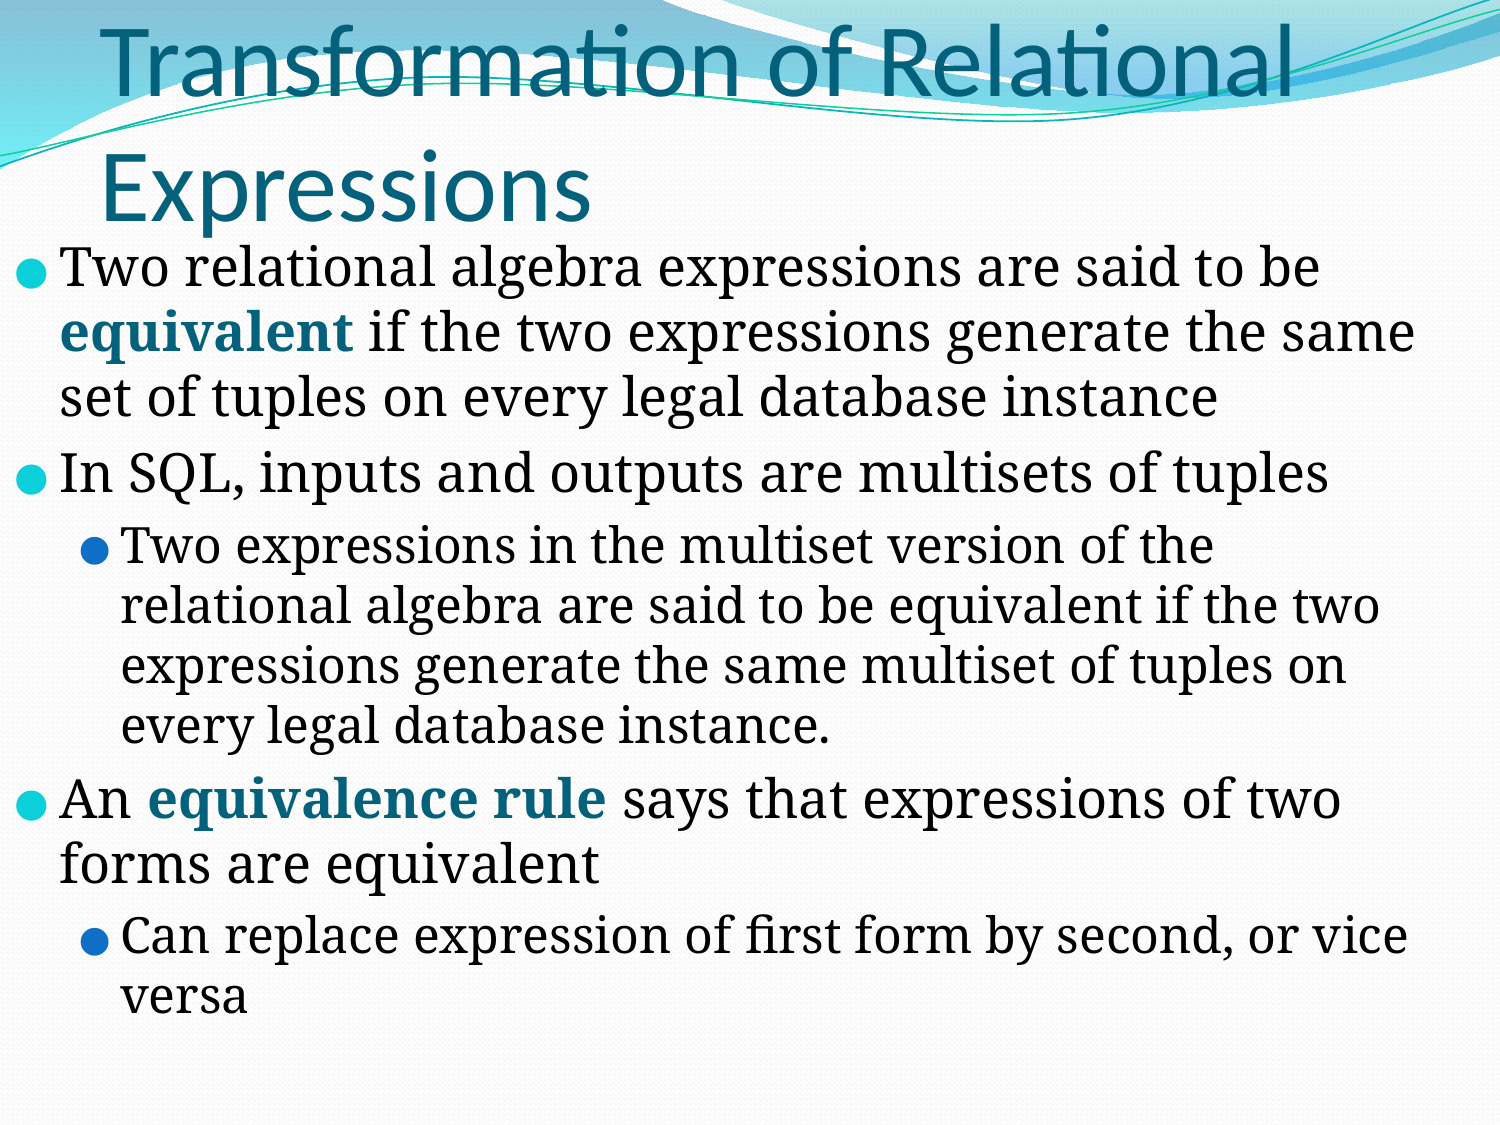

# Transformation of Relational Expressions
Two relational algebra expressions are said to be equivalent if the two expressions generate the same set of tuples on every legal database instance
In SQL, inputs and outputs are multisets of tuples
Two expressions in the multiset version of the relational algebra are said to be equivalent if the two expressions generate the same multiset of tuples on every legal database instance.
An equivalence rule says that expressions of two forms are equivalent
Can replace expression of first form by second, or vice versa